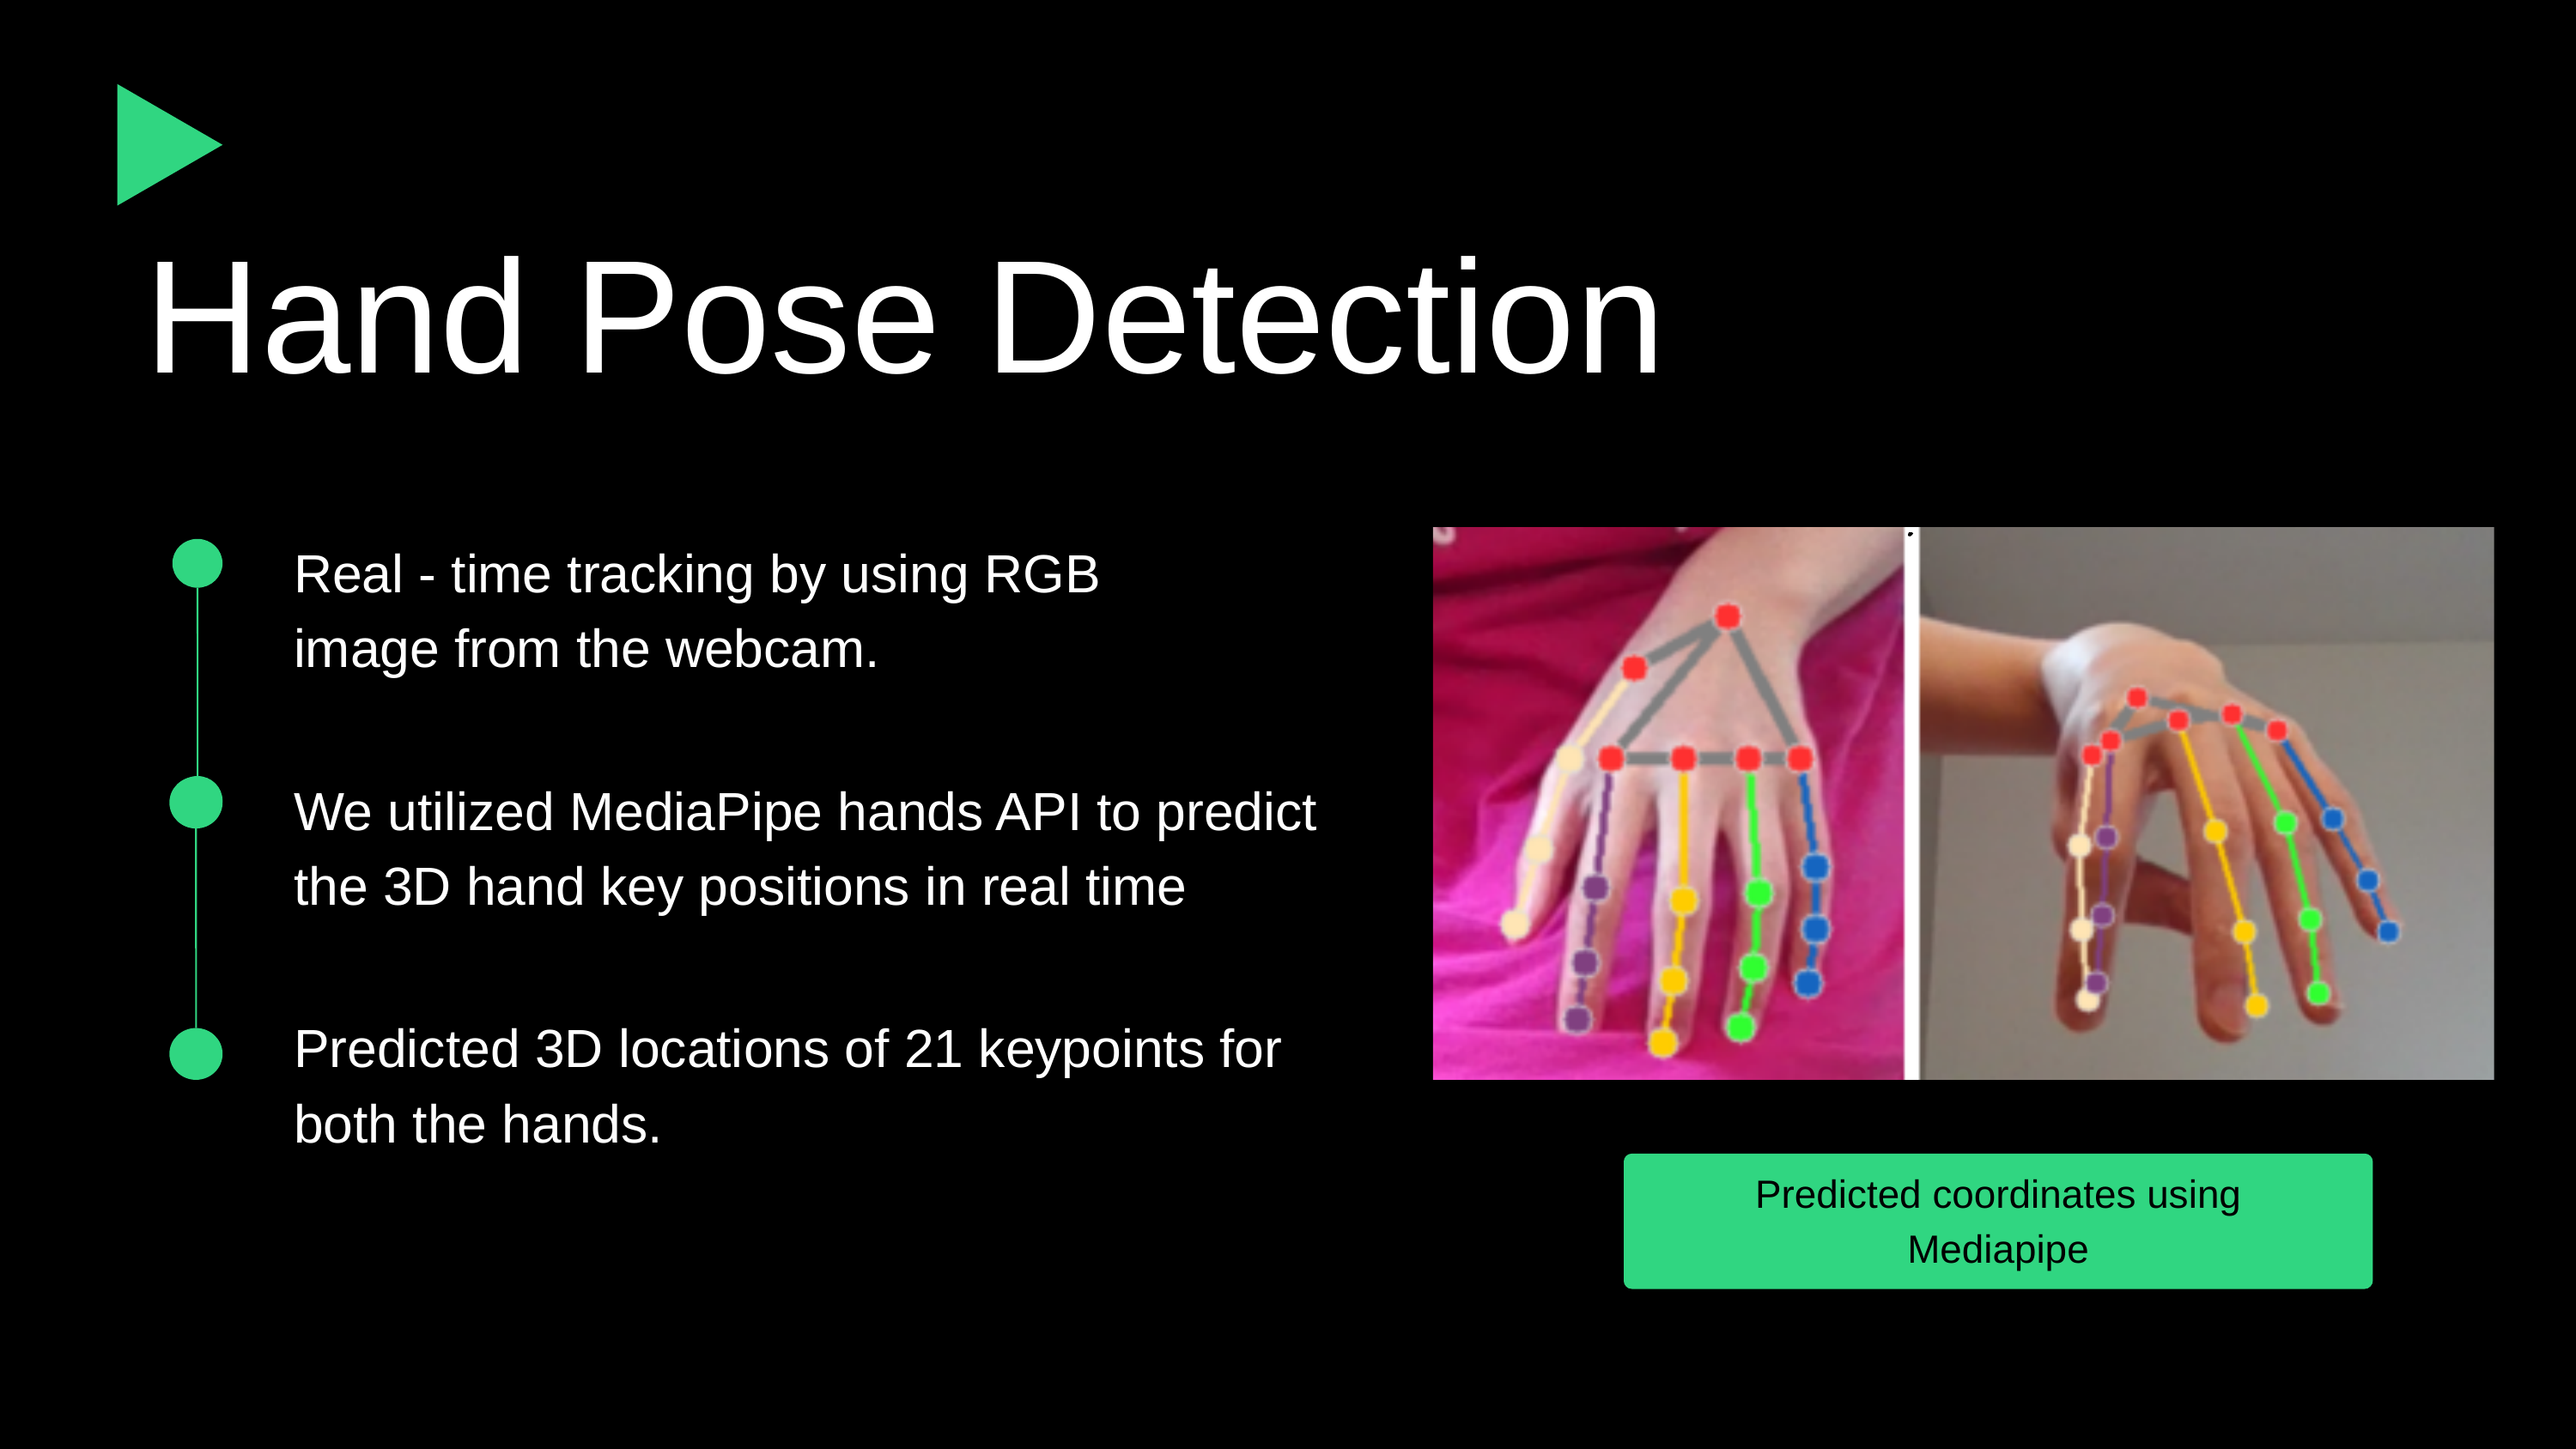

Hand Pose Detection

Real - time tracking by using RGB image from the webcam.

We utilized MediaPipe hands API to predict the 3D hand key positions in real time

Predicted 3D locations of 21 keypoints for both the hands.

Predicted coordinates using Mediapipe